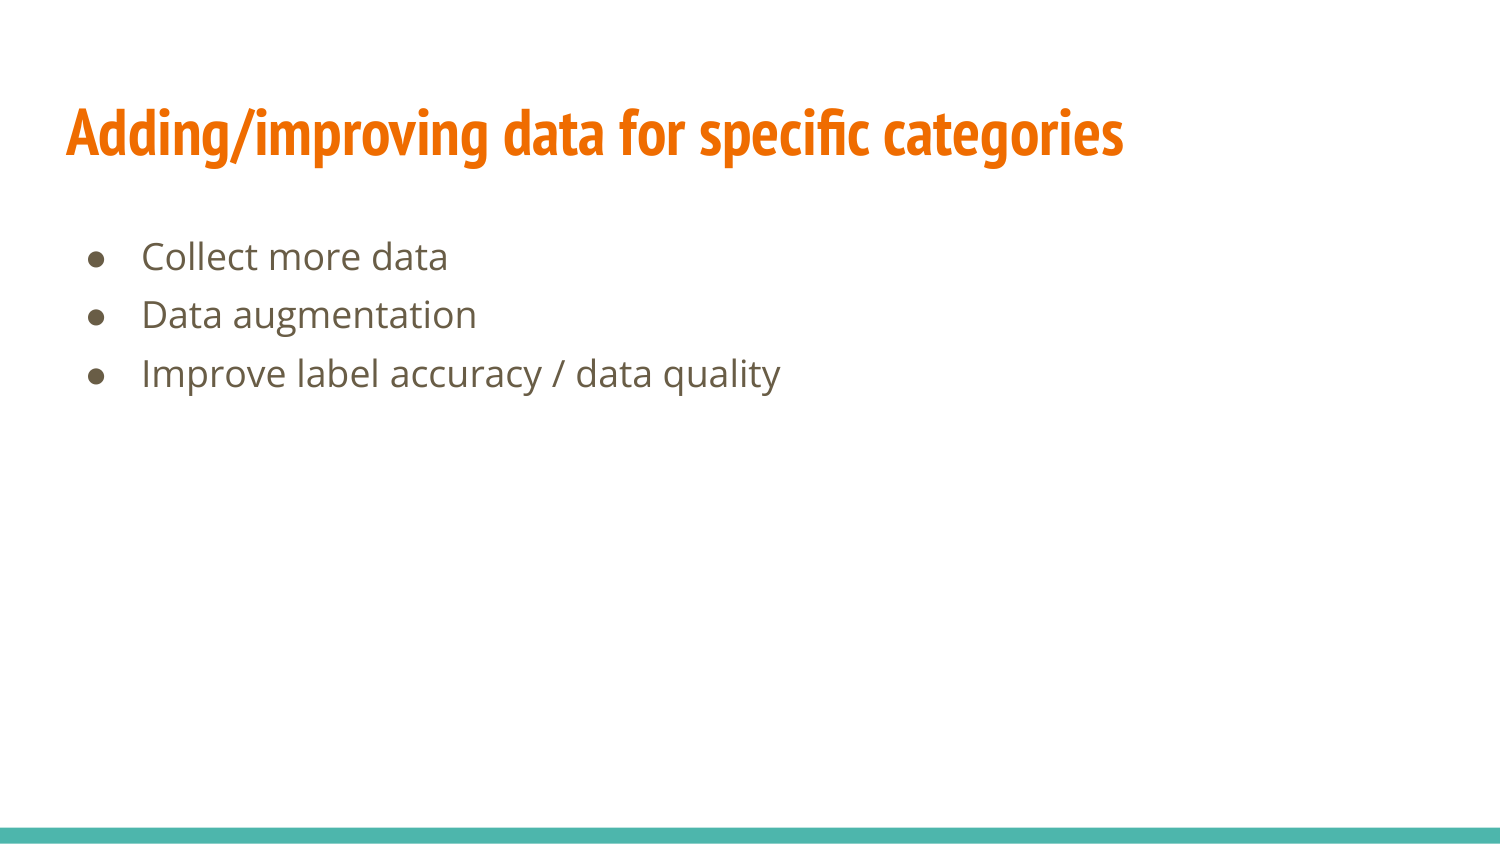

# Adding/improving data for specific categories

Collect more data
Data augmentation
Improve label accuracy / data quality